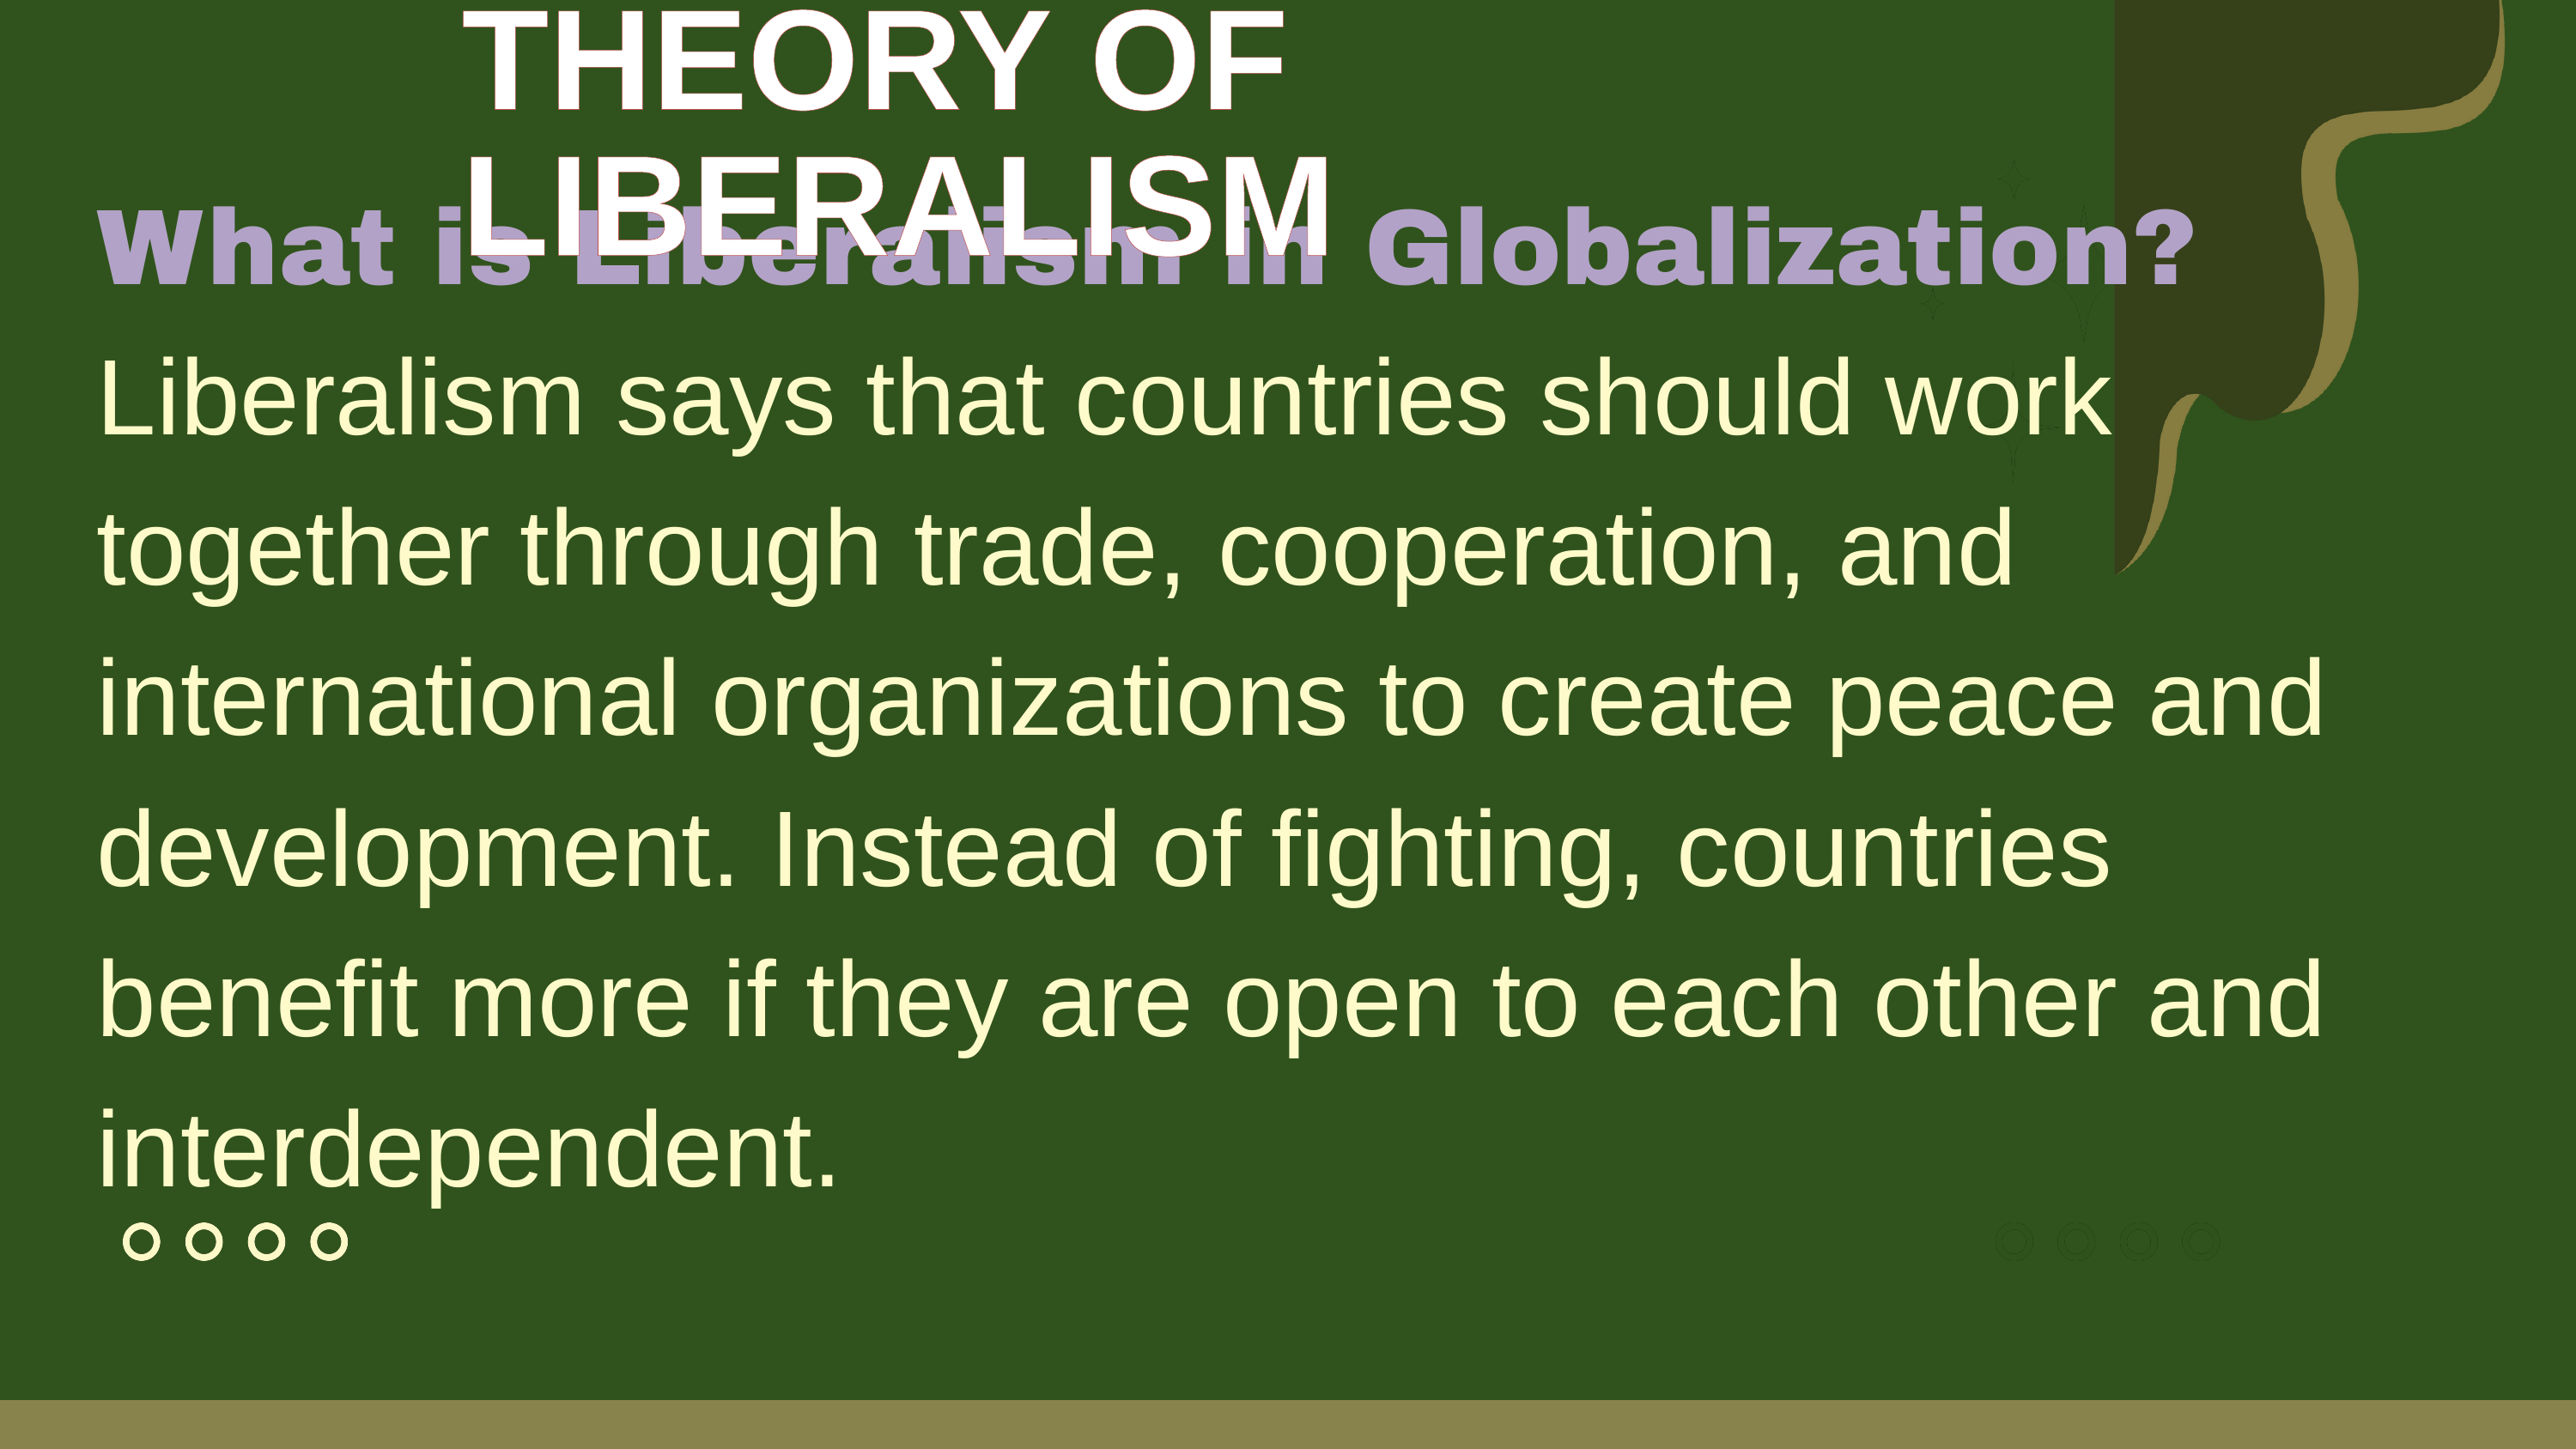

THEORY OF LIBERALISM
What is Liberalism in Globalization?
Liberalism says that countries should work together through trade, cooperation, and international organizations to create peace and development. Instead of fighting, countries benefit more if they are open to each other and interdependent.